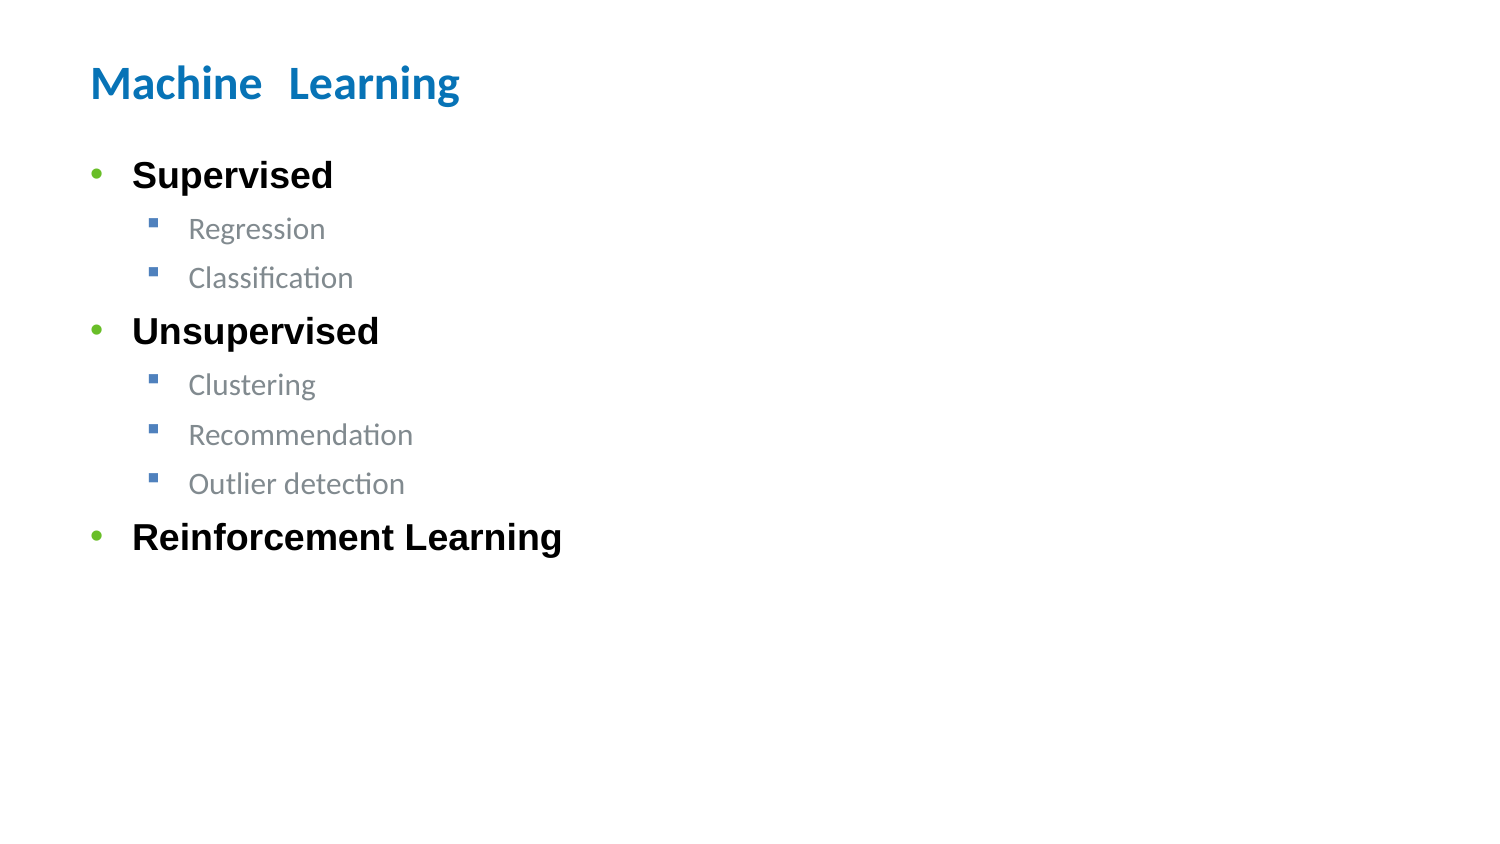

# Machine Learning
Supervised
Regression
Classification
Unsupervised
Clustering
Recommendation
Outlier detection
Reinforcement Learning